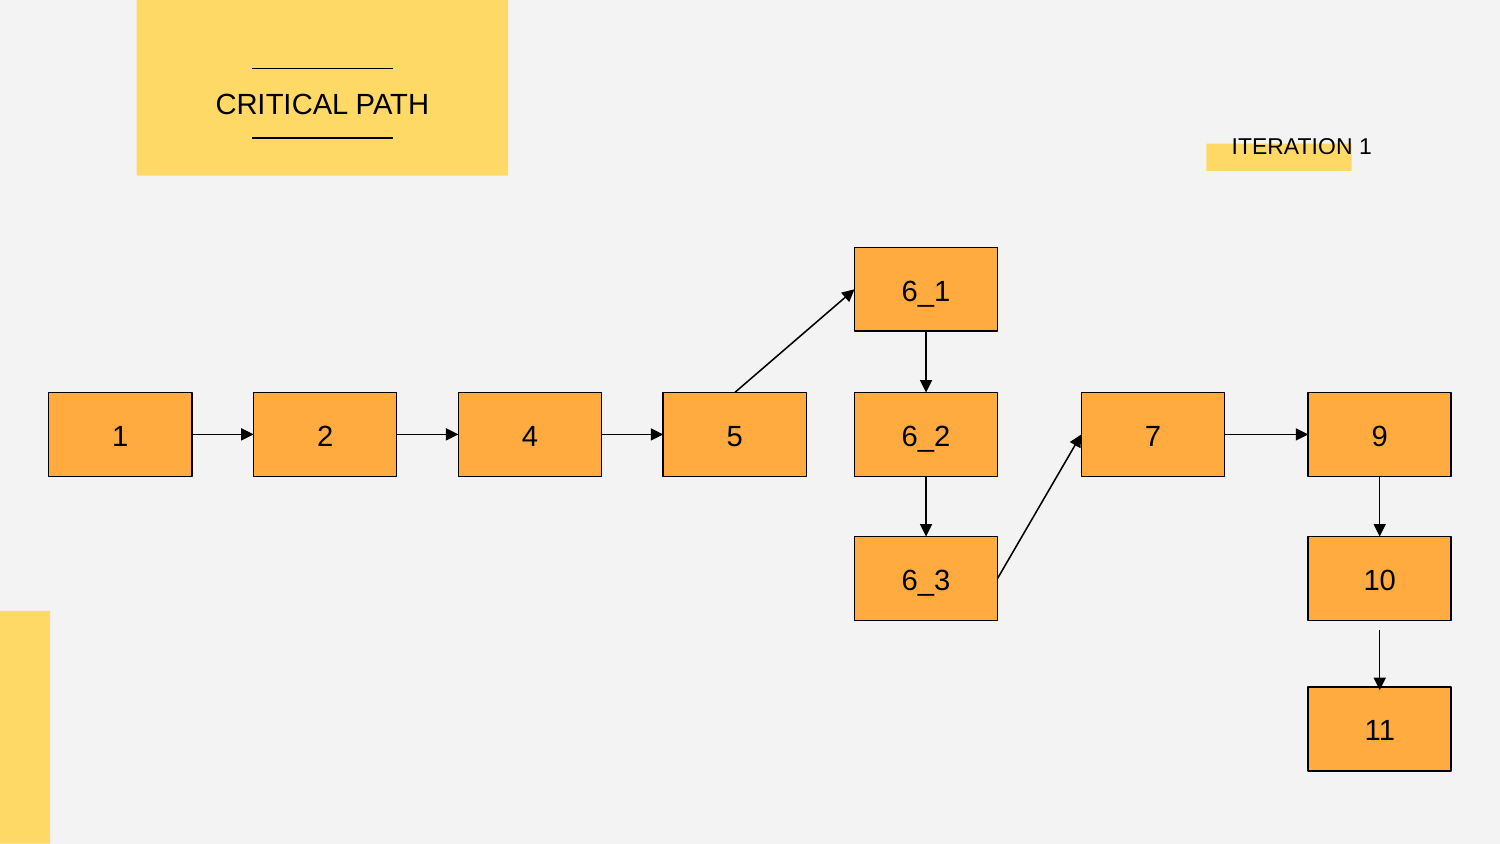

CRITICAL PATH
# ITERATION 1

6_1
1
2
4
5
6_2
7
9
6_3
10

11